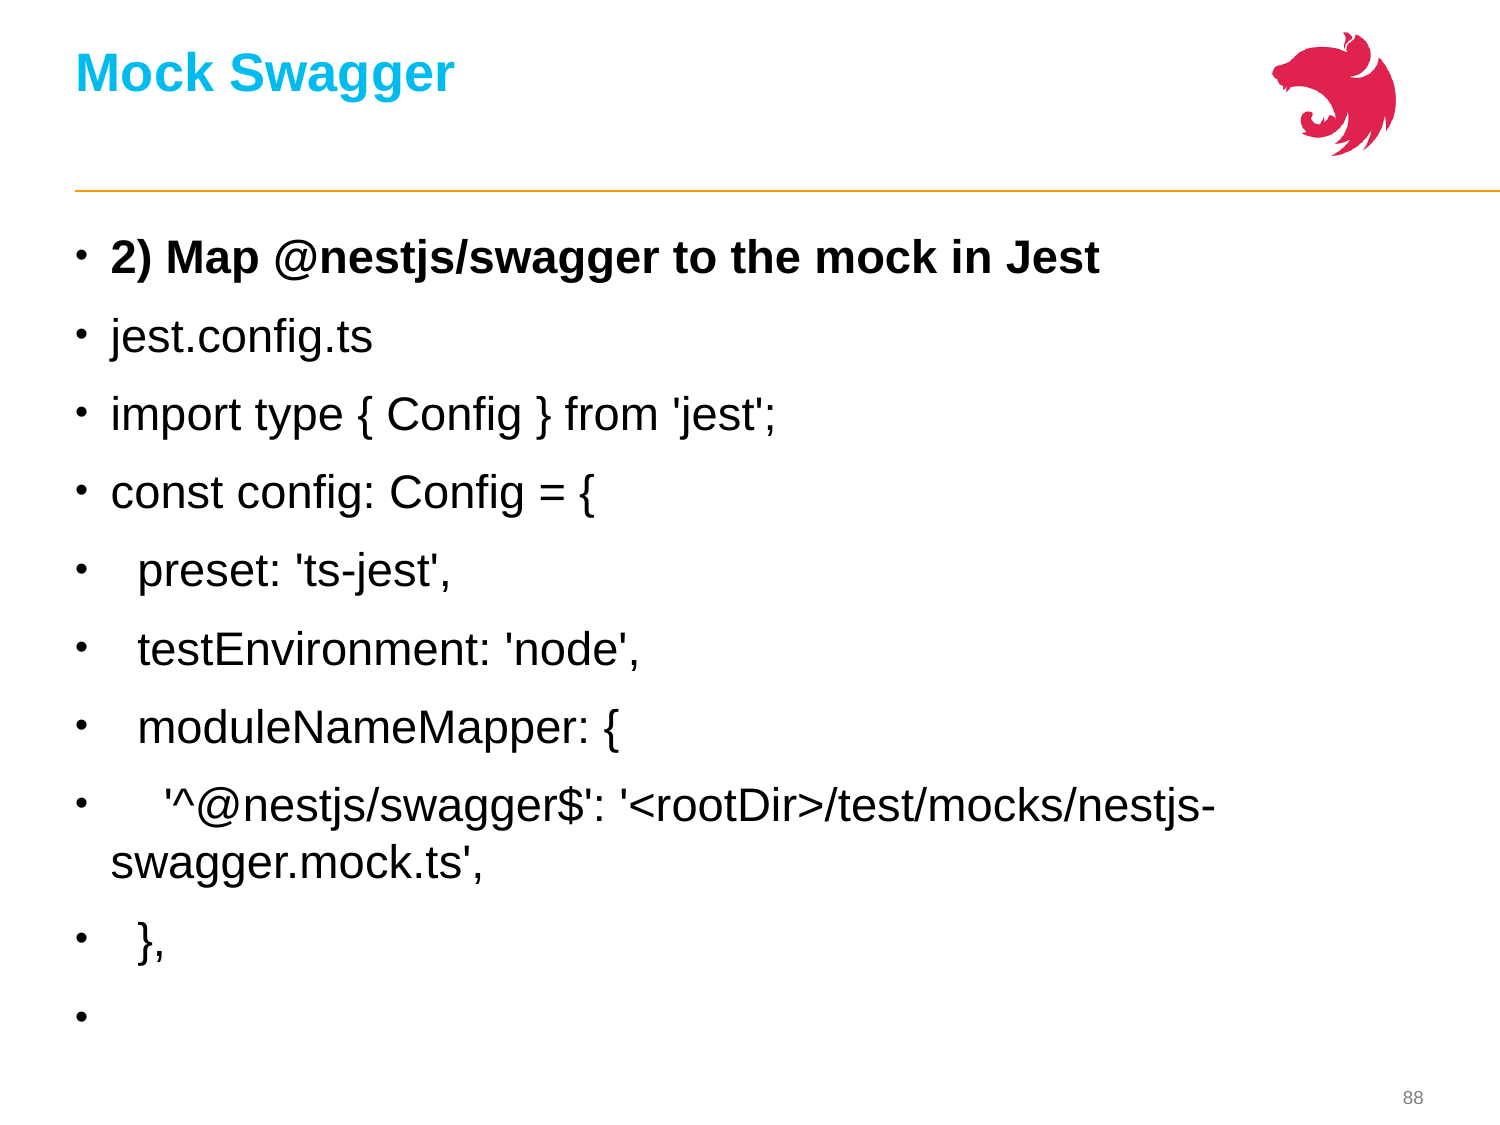

# Mock Swagger
2) Map @nestjs/swagger to the mock in Jest
jest.config.ts
import type { Config } from 'jest';
const config: Config = {
  preset: 'ts-jest',
  testEnvironment: 'node',
  moduleNameMapper: {
    '^@nestjs/swagger$': '<rootDir>/test/mocks/nestjs-swagger.mock.ts',
  },